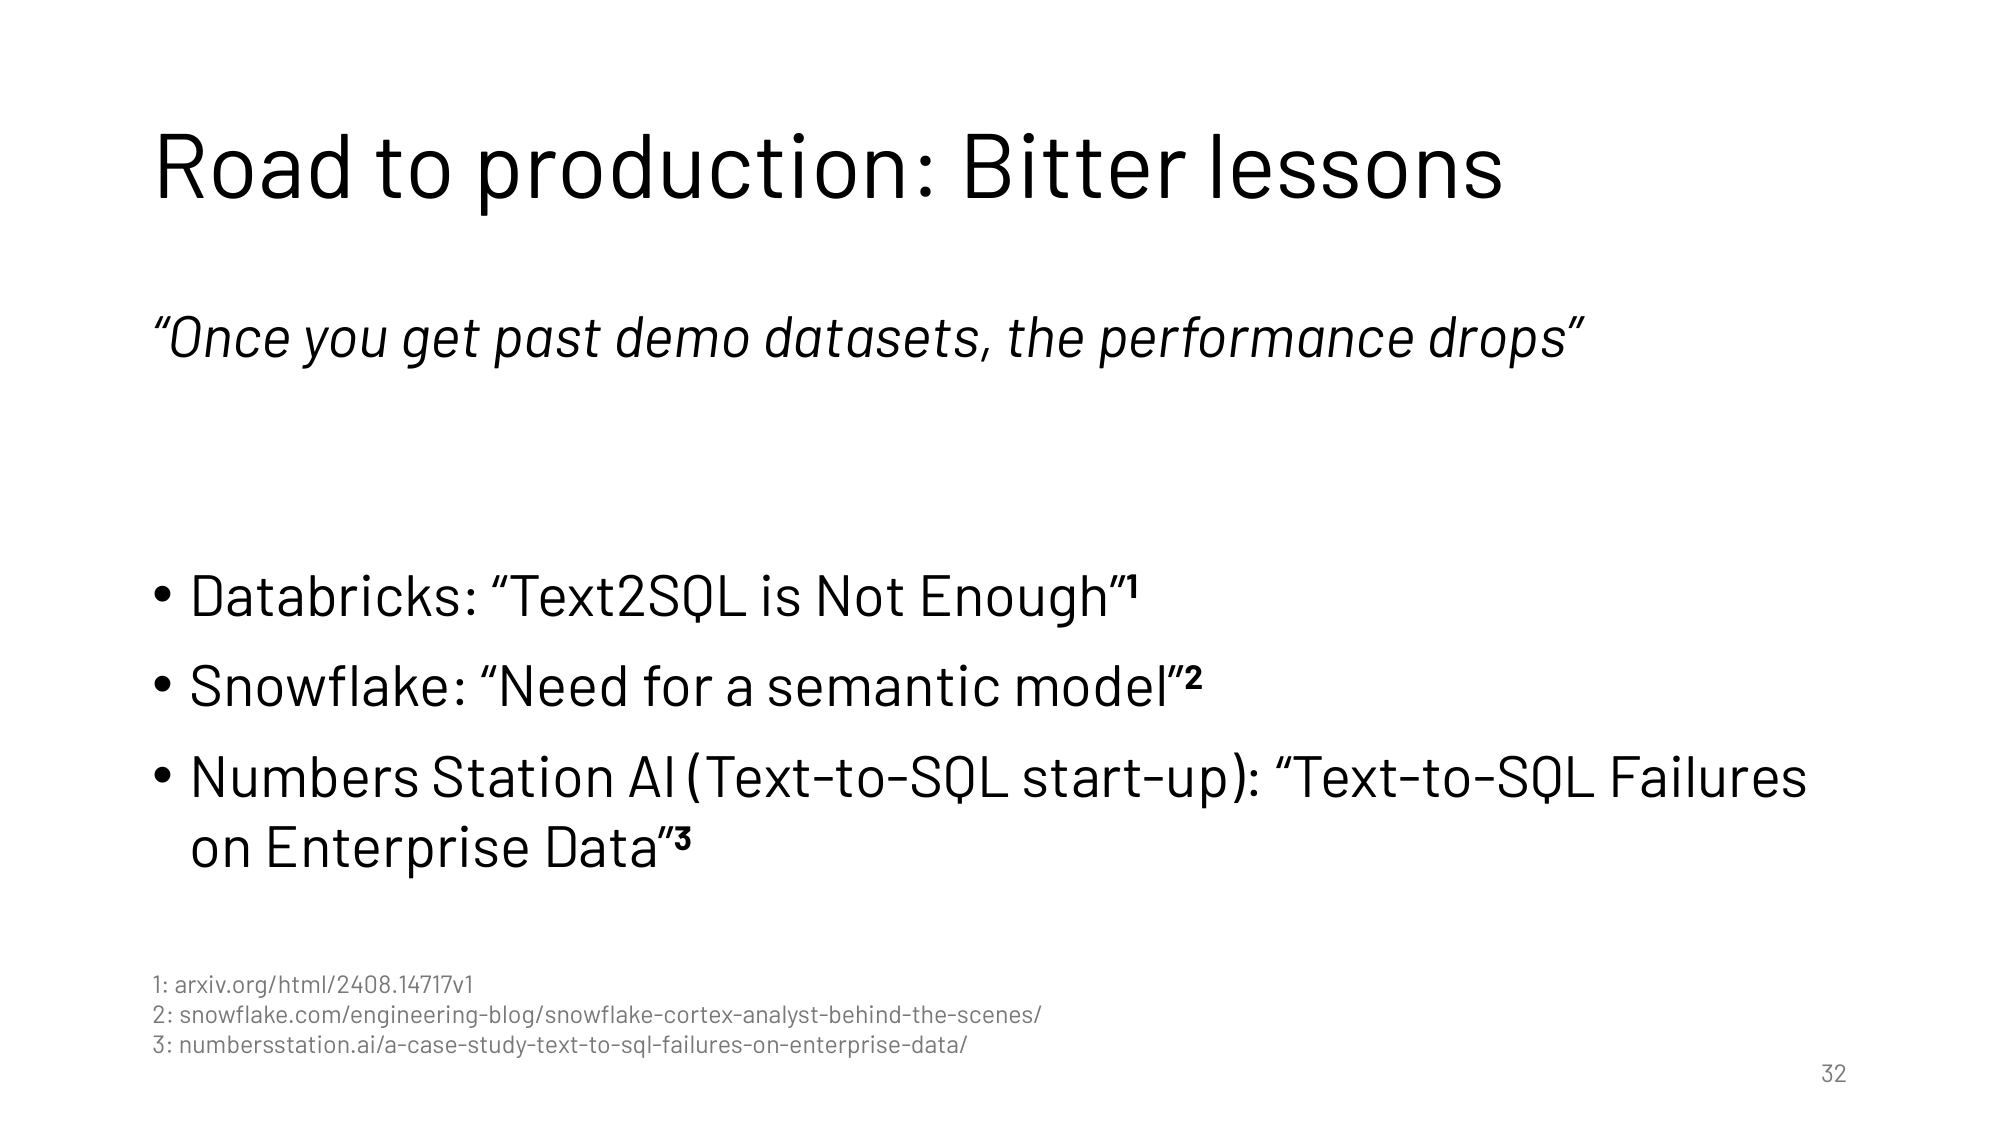

# Road to production: Bitter lessons
“Once you get past demo datasets, the performance drops”

Databricks: “Text2SQL is Not Enough”1
Snowflake: “Need for a semantic model”2
Numbers Station AI (Text-to-SQL start-up): “Text-to-SQL Failures on Enterprise Data”3
1: arxiv.org/html/2408.14717v1
2: snowflake.com/engineering-blog/snowflake-cortex-analyst-behind-the-scenes/
3: numbersstation.ai/a-case-study-text-to-sql-failures-on-enterprise-data/
32